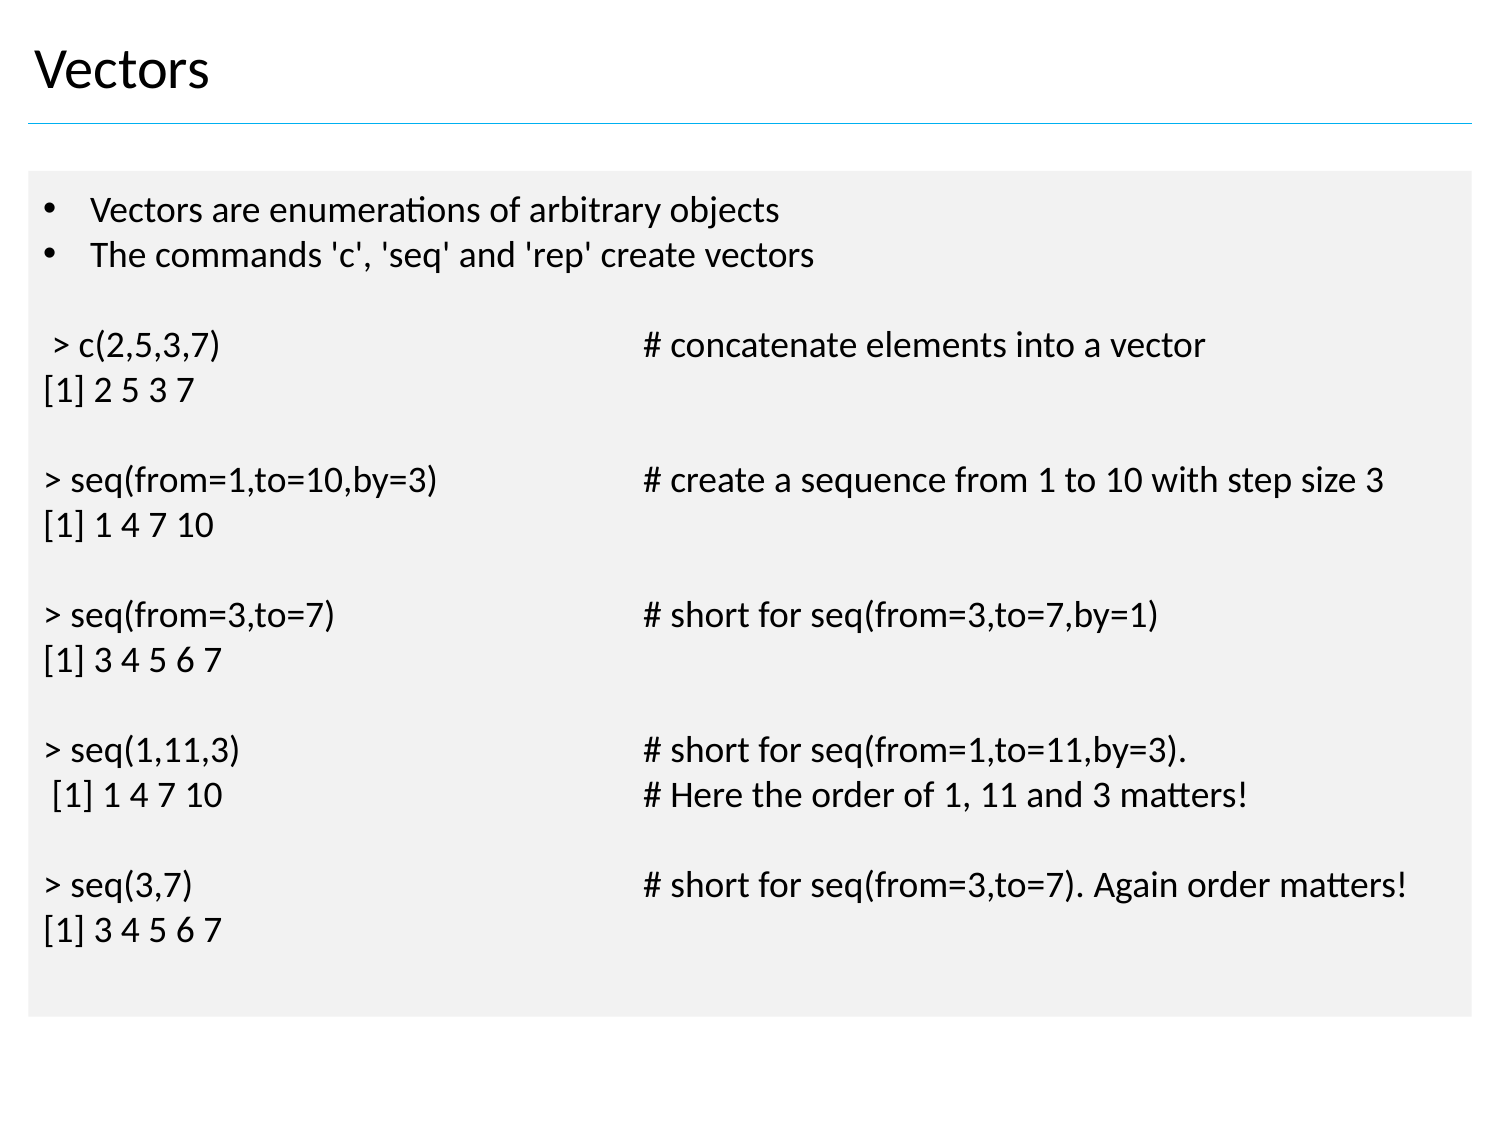

Vectors

Vectors are enumerations of arbitrary objects
The commands 'c', 'seq' and 'rep' create vectors

 > c(2,5,3,7) 			# concatenate elements into a vector
[1] 2 5 3 7

> seq(from=1,to=10,by=3) 		# create a sequence from 1 to 10 with step size 3
[1] 1 4 7 10

> seq(from=3,to=7) 		# short for seq(from=3,to=7,by=1)
[1] 3 4 5 6 7

> seq(1,11,3) 			# short for seq(from=1,to=11,by=3).
 [1] 1 4 7 10			# Here the order of 1, 11 and 3 matters!

> seq(3,7) 			# short for seq(from=3,to=7). Again order matters!
[1] 3 4 5 6 7